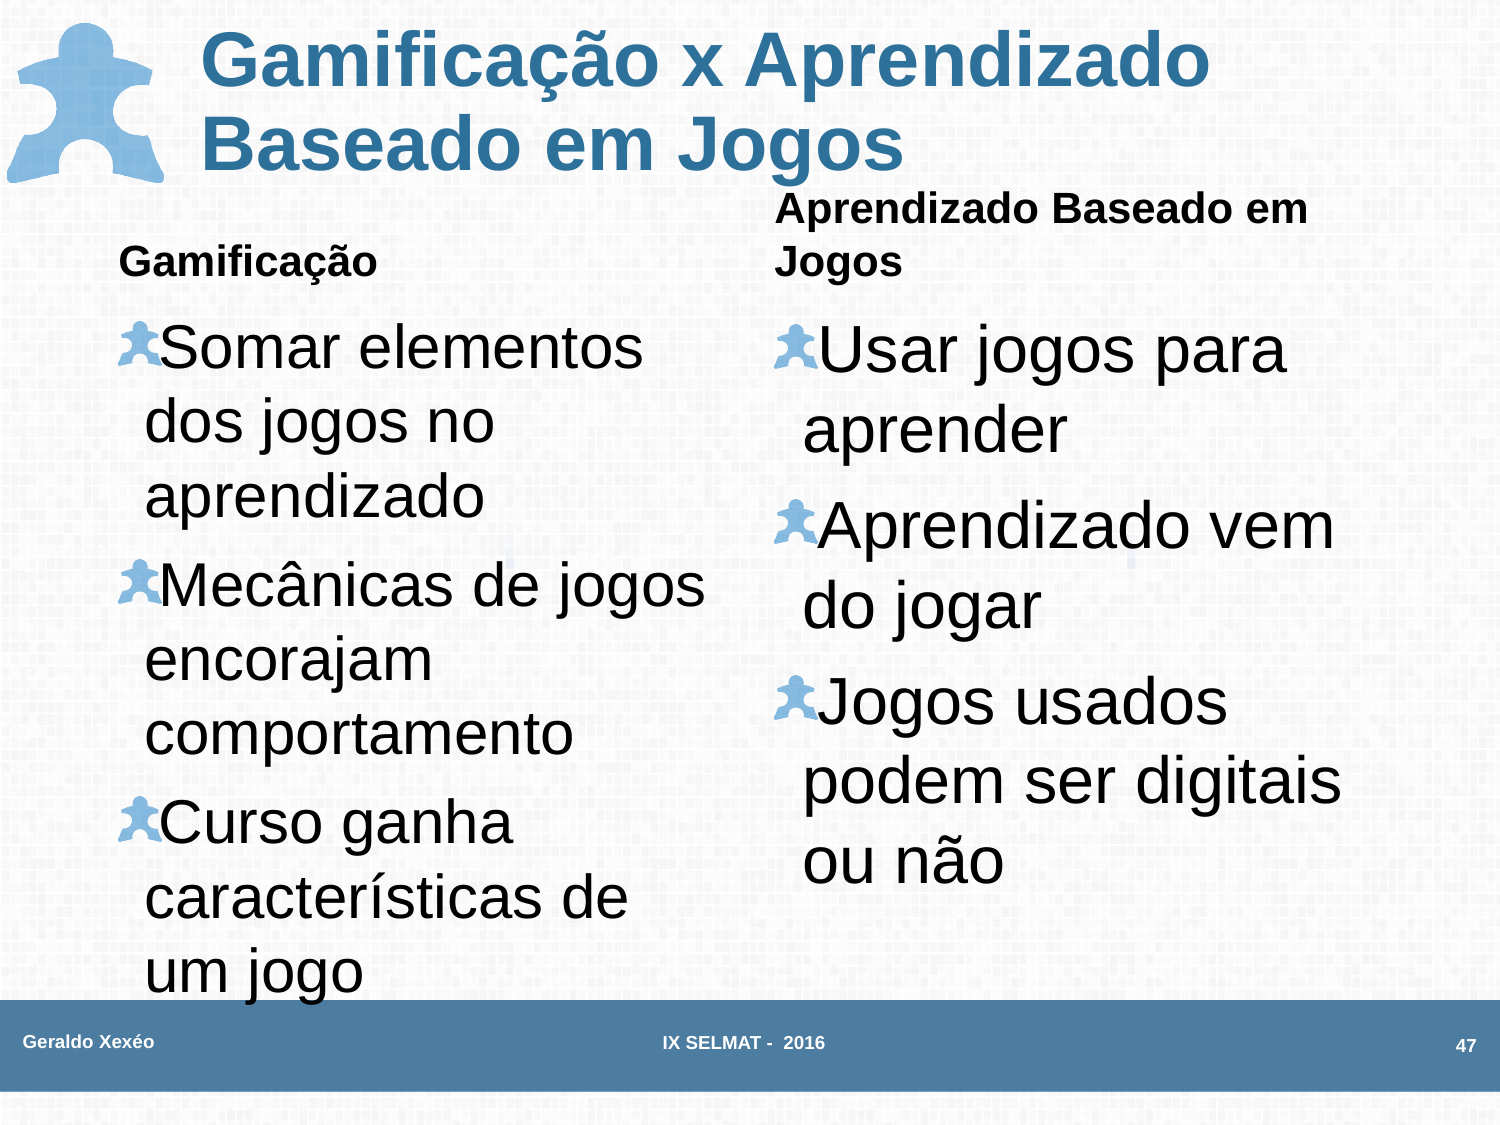

# Gamificação x Aprendizado Baseado em Jogos
Gamificação
Aprendizado Baseado em Jogos
Somar elementos dos jogos no aprendizado
Mecânicas de jogos encorajam comportamento
Curso ganha características de um jogo
Usar jogos para aprender
Aprendizado vem do jogar
Jogos usados podem ser digitais ou não
Geraldo Xexéo
IX SELMAT -  2016
47